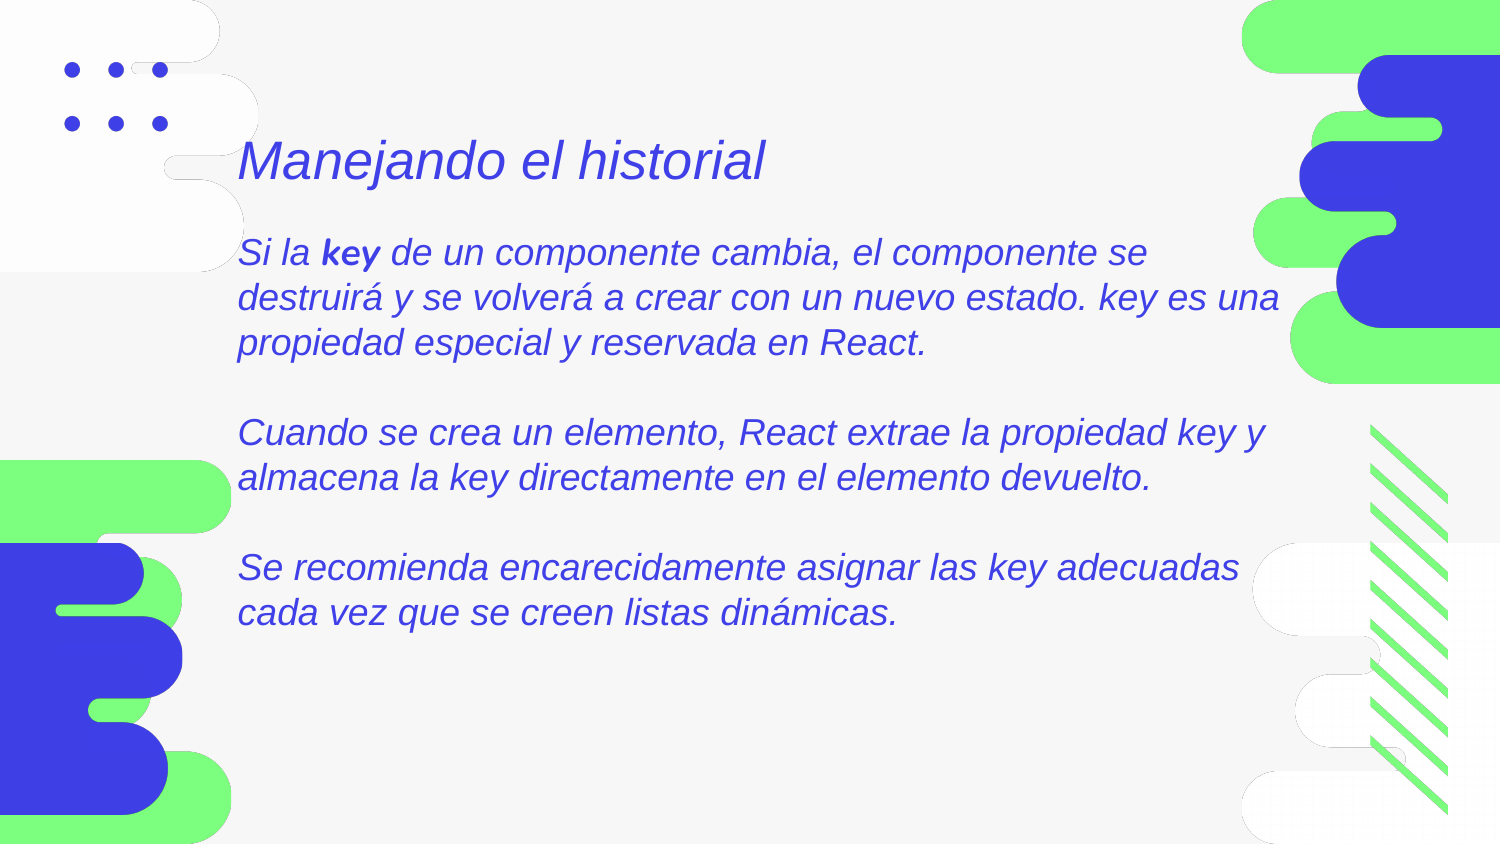

Manejando el historial
Si la key de un componente cambia, el componente se destruirá y se volverá a crear con un nuevo estado. key es una propiedad especial y reservada en React.

Cuando se crea un elemento, React extrae la propiedad key y almacena la key directamente en el elemento devuelto.

Se recomienda encarecidamente asignar las key adecuadas cada vez que se creen listas dinámicas.